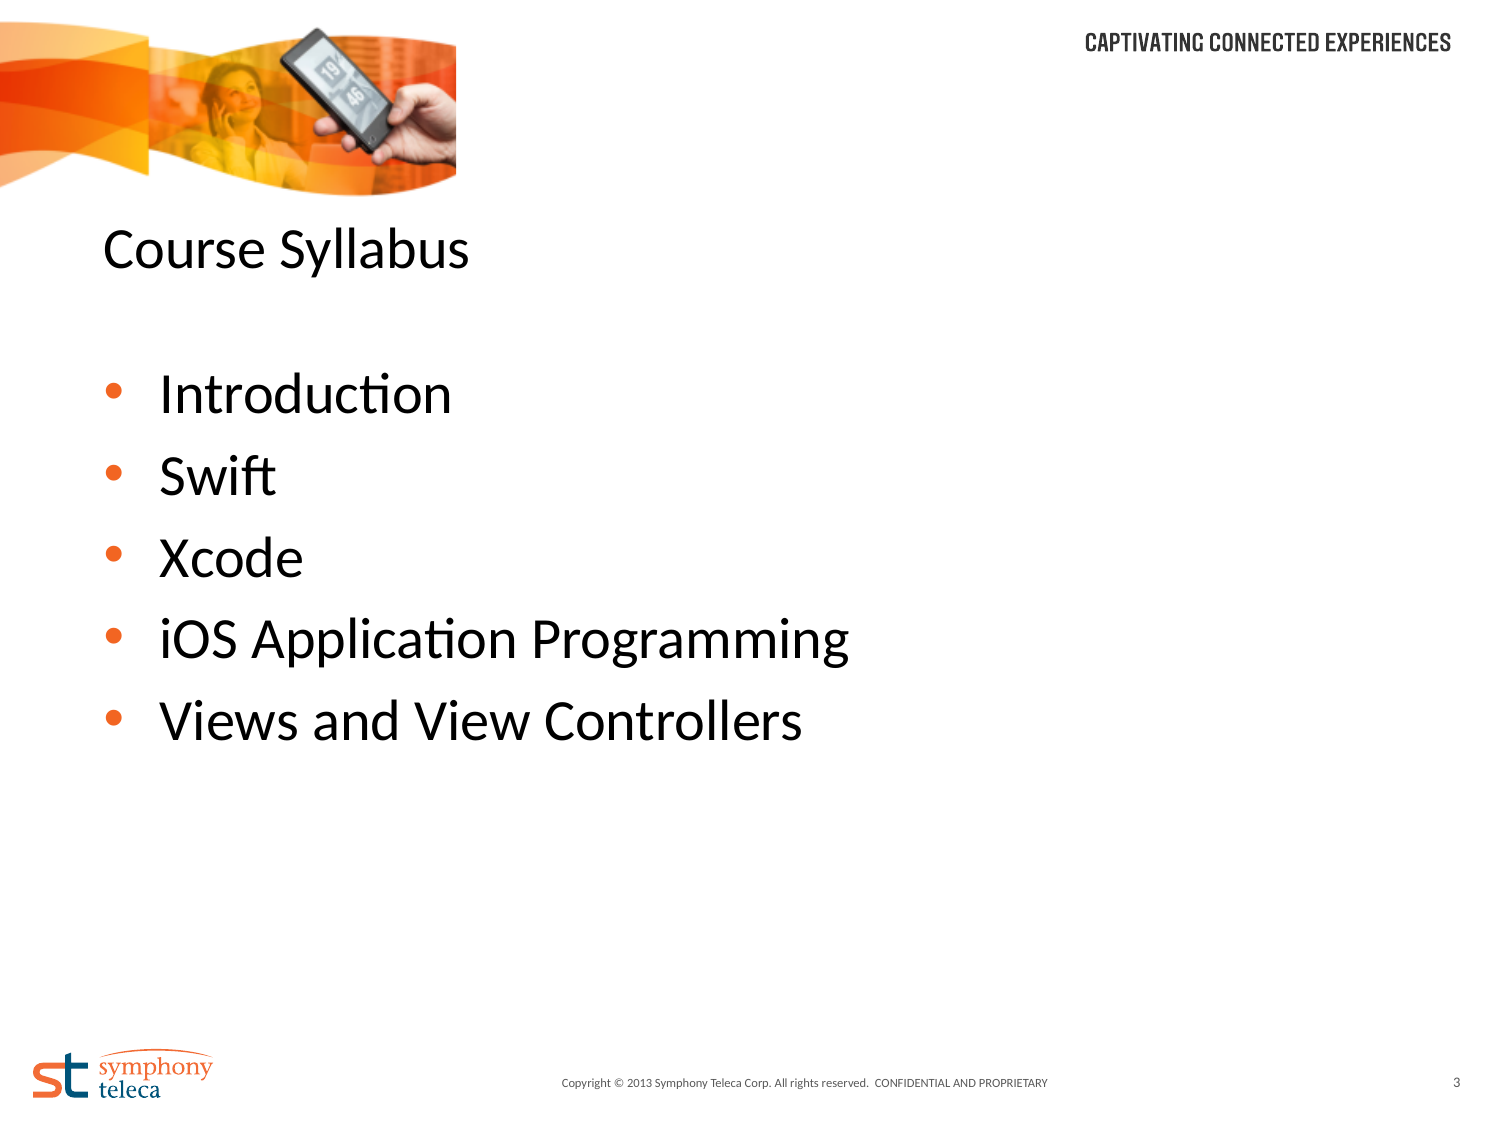

# Course Syllabus
Introduction
Swift
Xcode
iOS Application Programming
Views and View Controllers